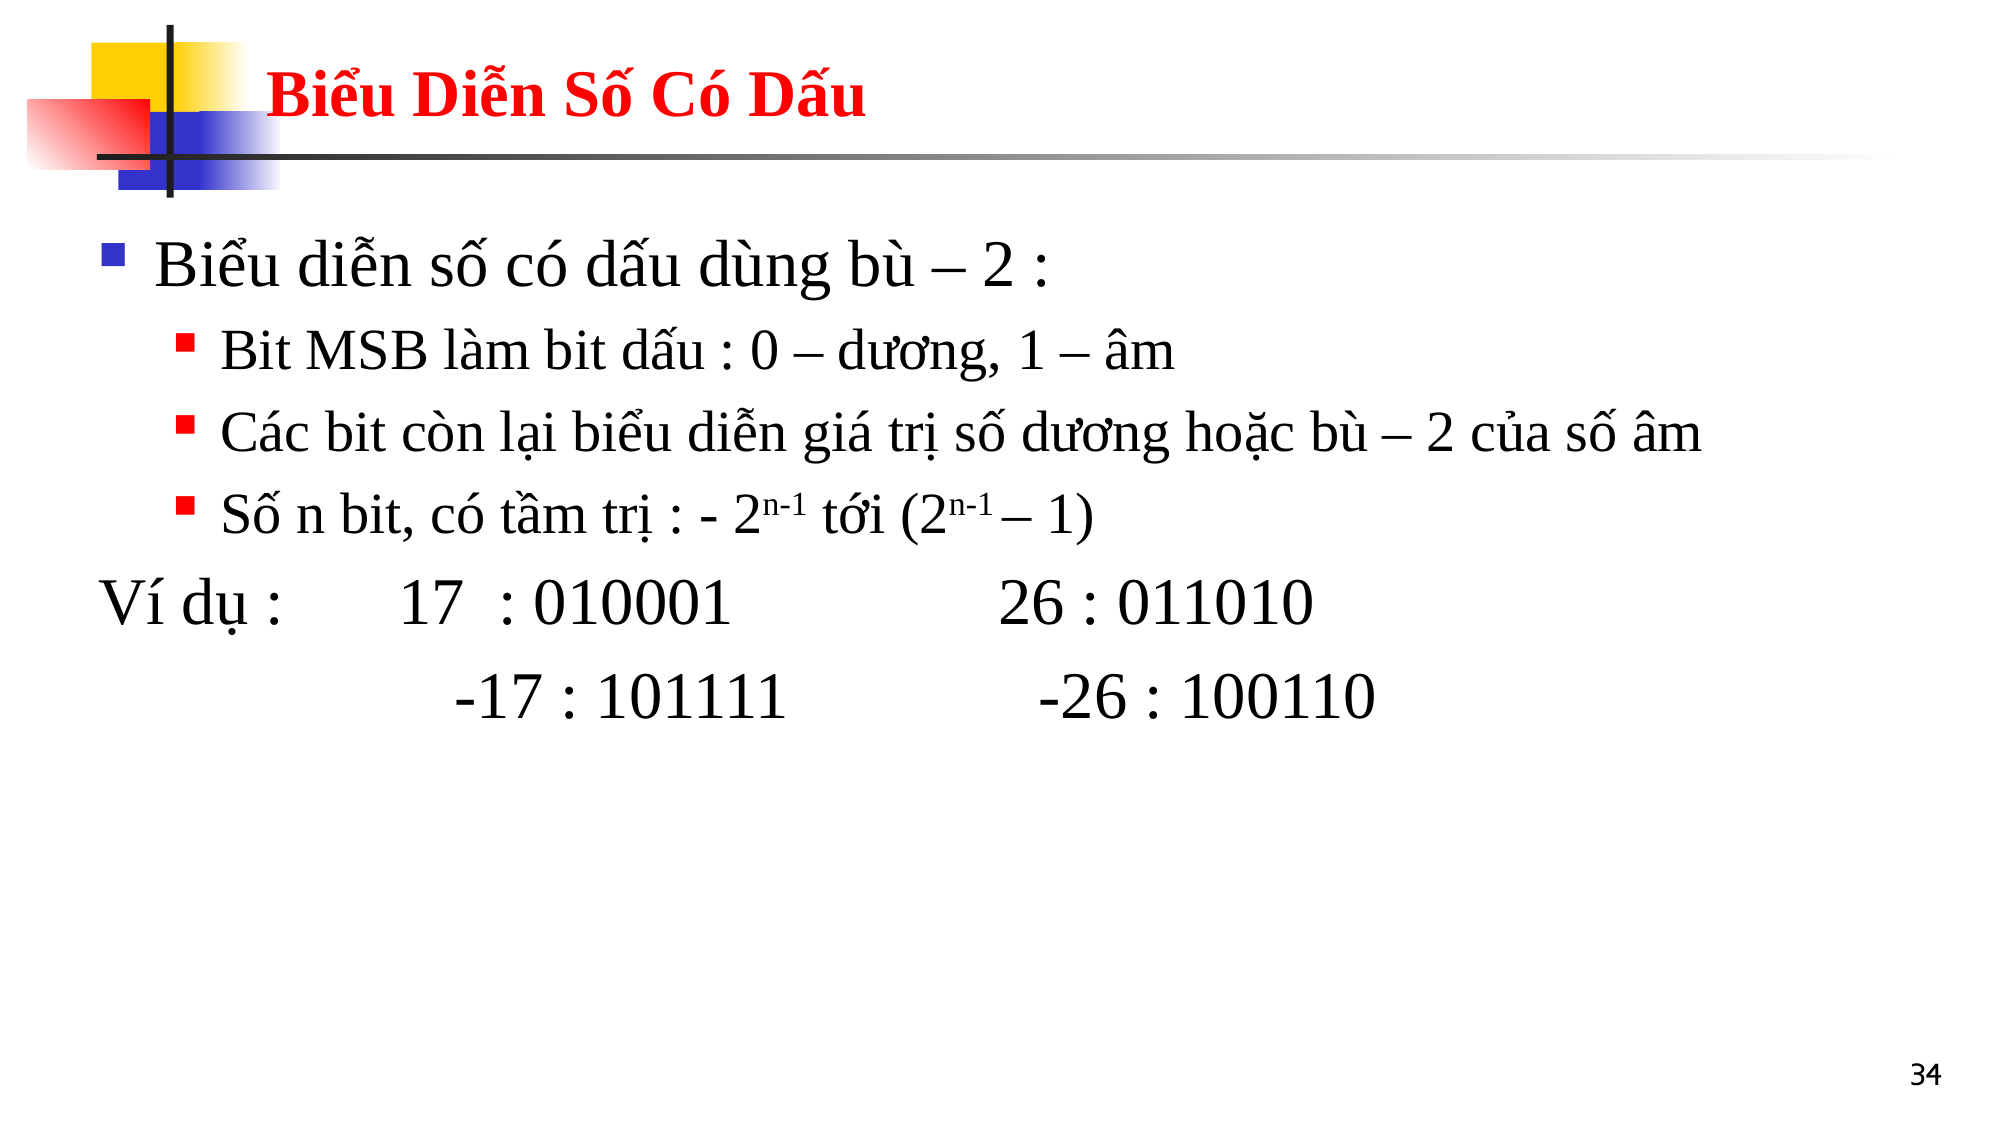

# Biểu Diễn Số Có Dấu
Biểu diễn số có dấu dùng bù – 2 :
Bit MSB làm bit dấu : 0 – dương, 1 – âm
Các bit còn lại biểu diễn giá trị số dương hoặc bù – 2 của số âm
Số n bit, có tầm trị : - 2n-1 tới (2n-1 – 1)
Ví dụ : 	17  : 010001		26 : 011010
	     		-17 : 101111	        -26 : 100110
34